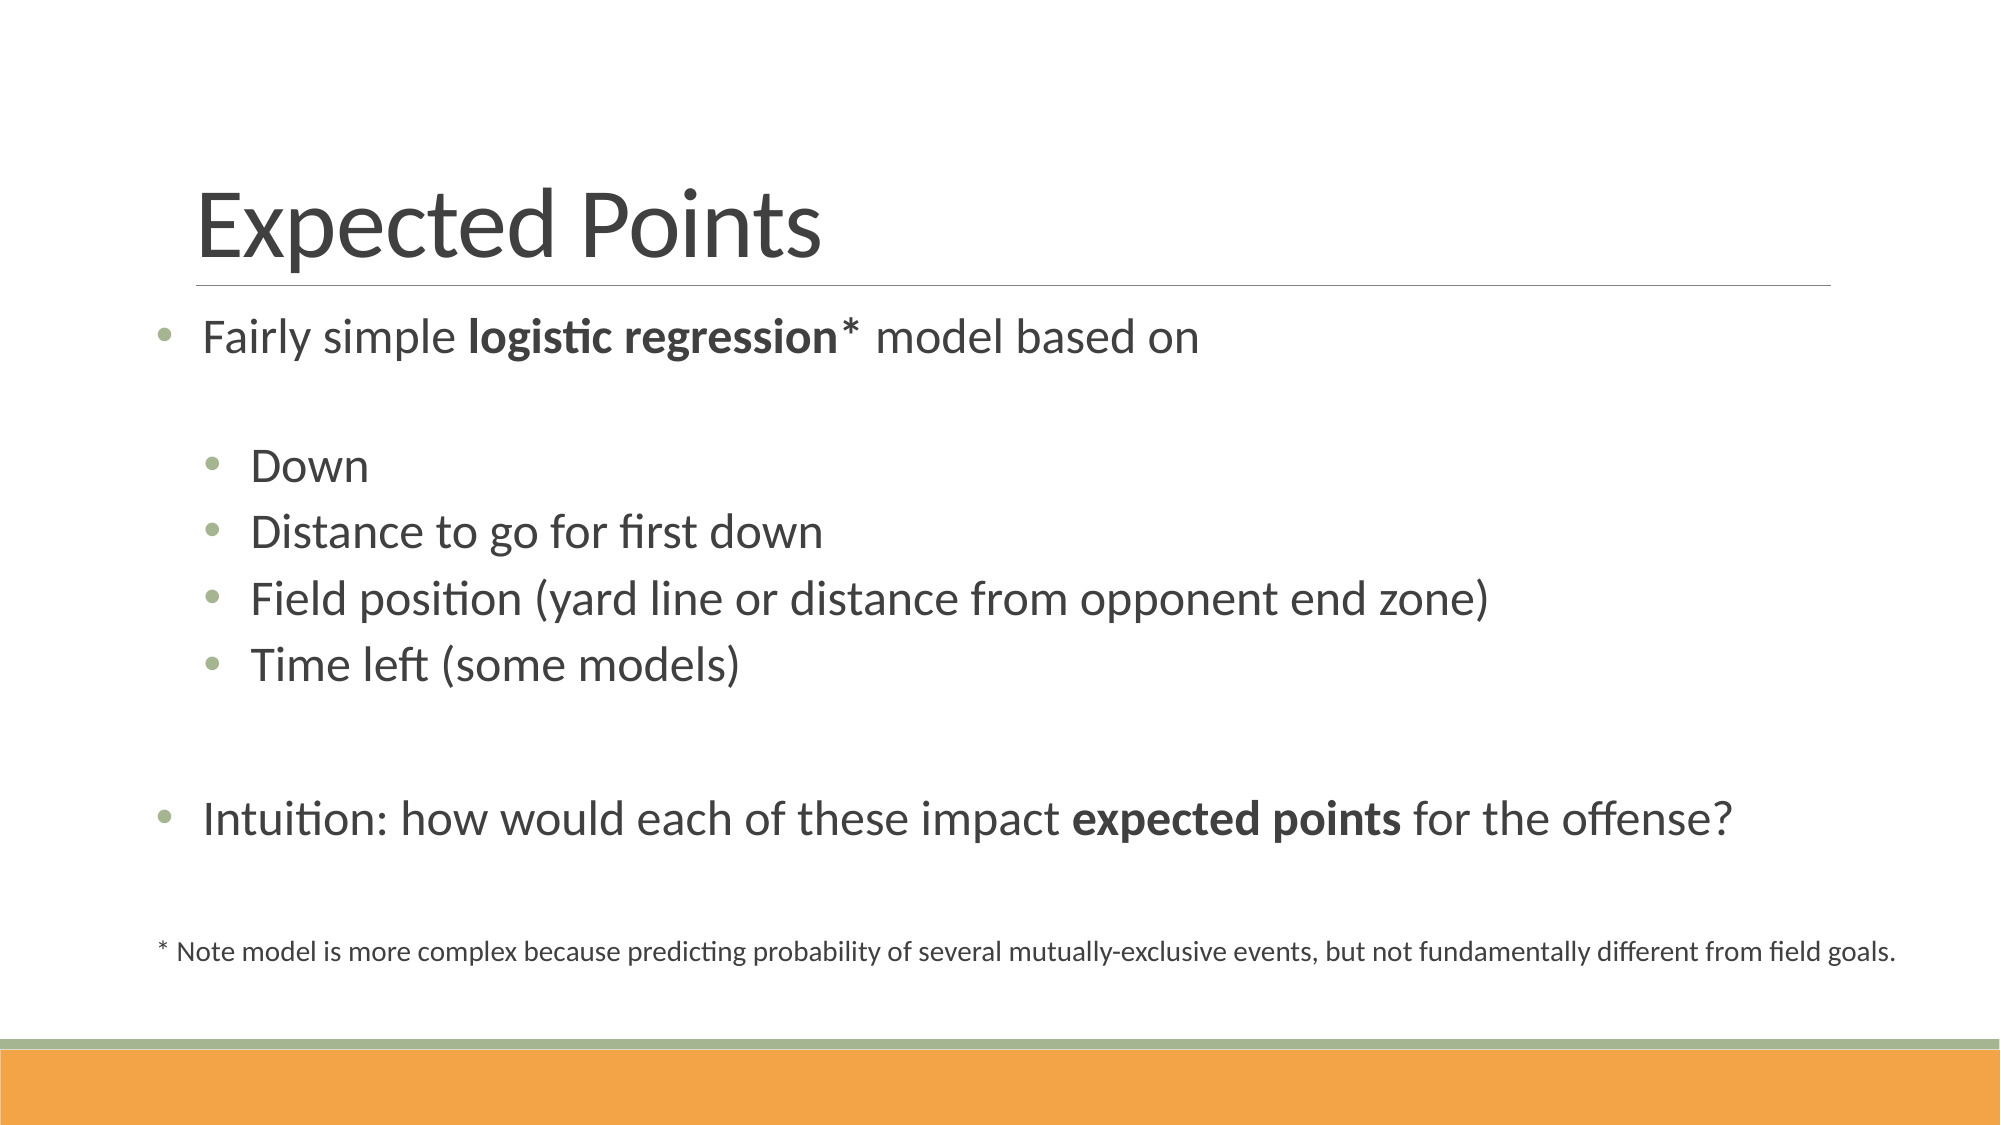

# Expected Points
Fairly simple logistic regression* model based on

Down
Distance to go for first down
Field position (yard line or distance from opponent end zone)
Time left (some models)

Intuition: how would each of these impact expected points for the offense?

* Note model is more complex because predicting probability of several mutually-exclusive events, but not fundamentally different from field goals.